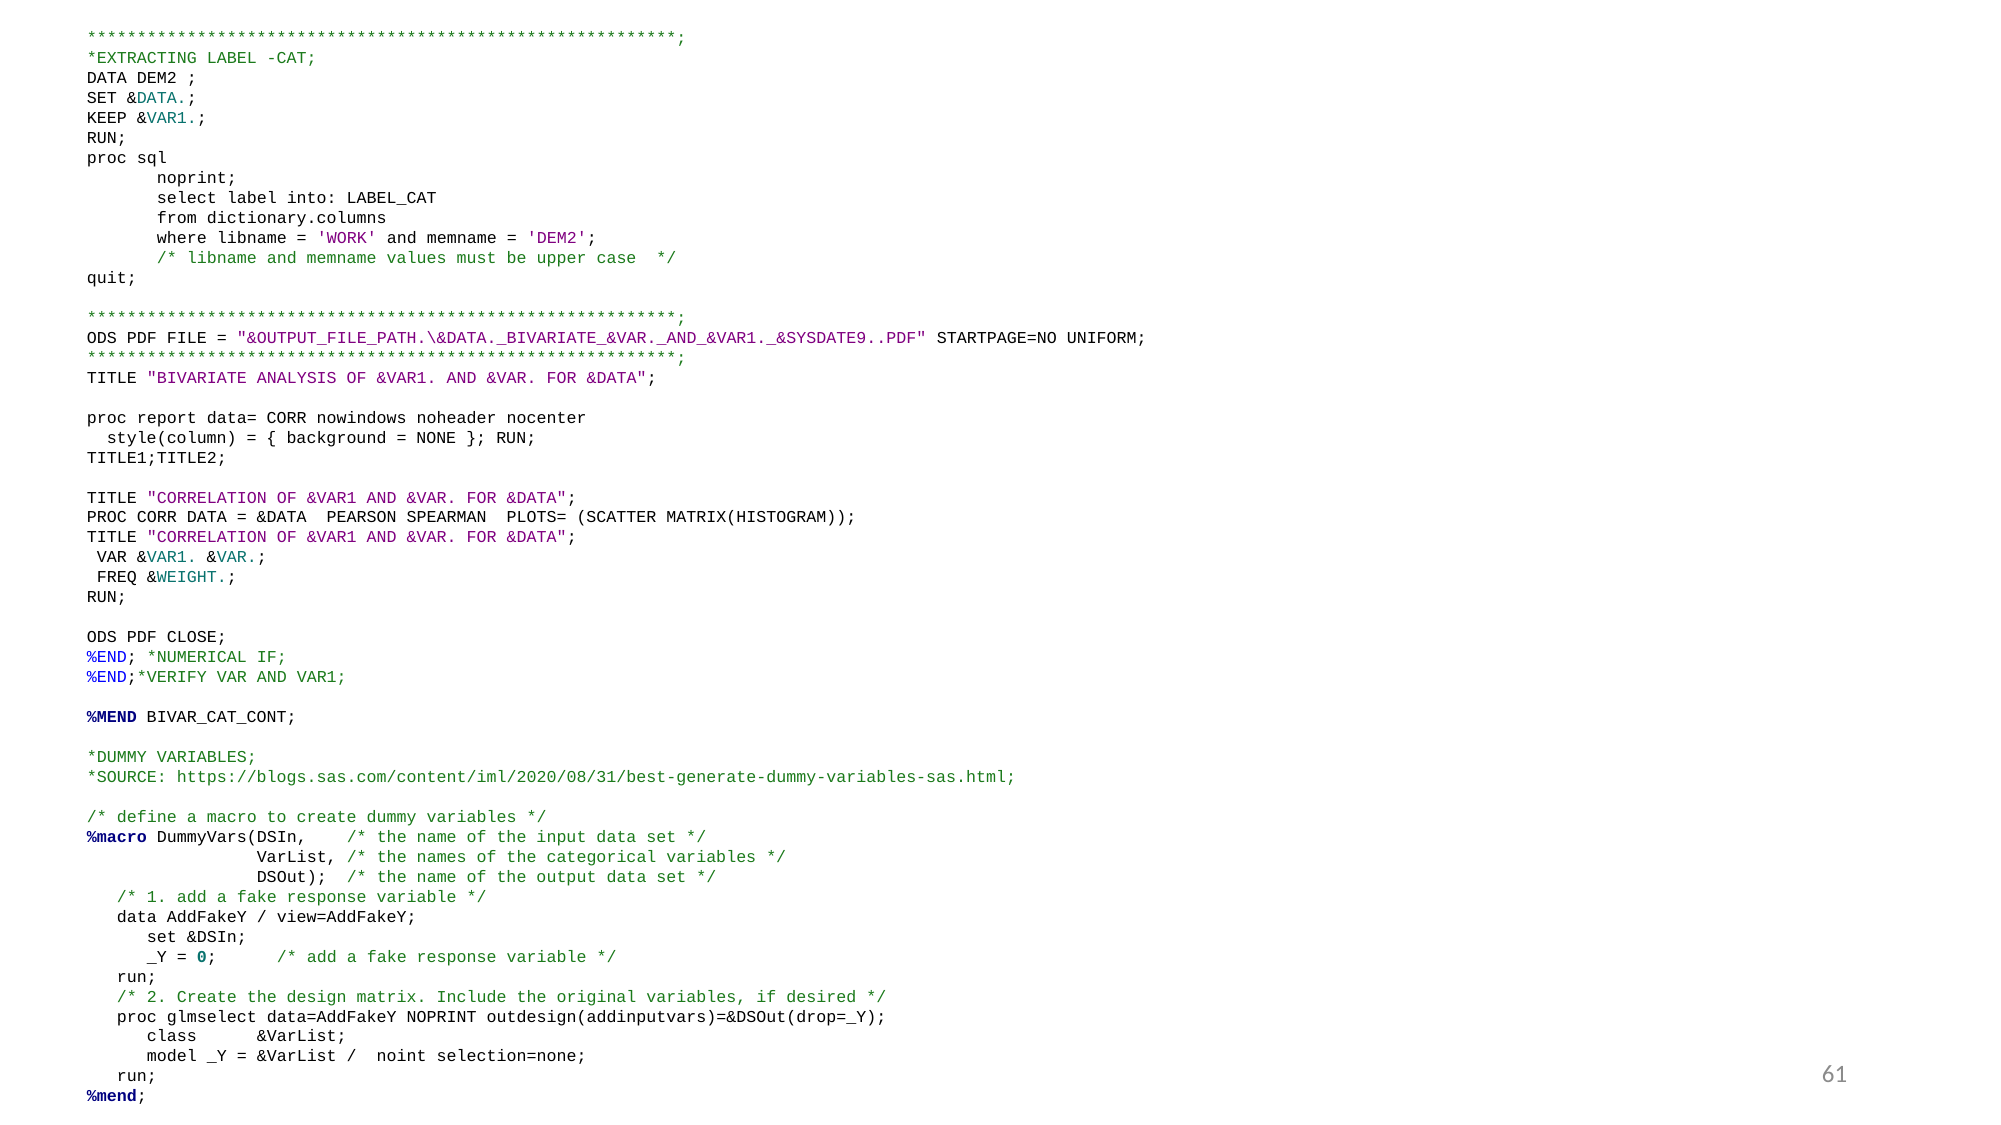

***********************************************************;
*EXTRACTING LABEL -CAT;
DATA DEM2 ;
SET &DATA.;
KEEP &VAR1.;
RUN;
proc sql
       noprint;
       select label into: LABEL_CAT
       from dictionary.columns
       where libname = 'WORK' and memname = 'DEM2';
       /* libname and memname values must be upper case  */
quit;

***********************************************************;
ODS PDF FILE = "&OUTPUT_FILE_PATH.\&DATA._BIVARIATE_&VAR._AND_&VAR1._&SYSDATE9..PDF" STARTPAGE=NO UNIFORM;
***********************************************************;
TITLE "BIVARIATE ANALYSIS OF &VAR1. AND &VAR. FOR &DATA";

proc report data= CORR nowindows noheader nocenter
  style(column) = { background = NONE }; RUN;
TITLE1;TITLE2;

TITLE "CORRELATION OF &VAR1 AND &VAR. FOR &DATA";
PROC CORR DATA = &DATA  PEARSON SPEARMAN  PLOTS= (SCATTER MATRIX(HISTOGRAM));
TITLE "CORRELATION OF &VAR1 AND &VAR. FOR &DATA";
 VAR &VAR1. &VAR.;
 FREQ &WEIGHT.;
RUN;

ODS PDF CLOSE;
%END; *NUMERICAL IF;
%END;*VERIFY VAR AND VAR1;

%MEND BIVAR_CAT_CONT;

*DUMMY VARIABLES;
*SOURCE: https://blogs.sas.com/content/iml/2020/08/31/best-generate-dummy-variables-sas.html;

/* define a macro to create dummy variables */
%macro DummyVars(DSIn,    /* the name of the input data set */
                 VarList, /* the names of the categorical variables */
                 DSOut);  /* the name of the output data set */
   /* 1. add a fake response variable */
   data AddFakeY / view=AddFakeY;
      set &DSIn;
      _Y = 0;      /* add a fake response variable */
   run;
   /* 2. Create the design matrix. Include the original variables, if desired */
   proc glmselect data=AddFakeY NOPRINT outdesign(addinputvars)=&DSOut(drop=_Y);
      class      &VarList;
      model _Y = &VarList /  noint selection=none;
   run;
%mend;

61